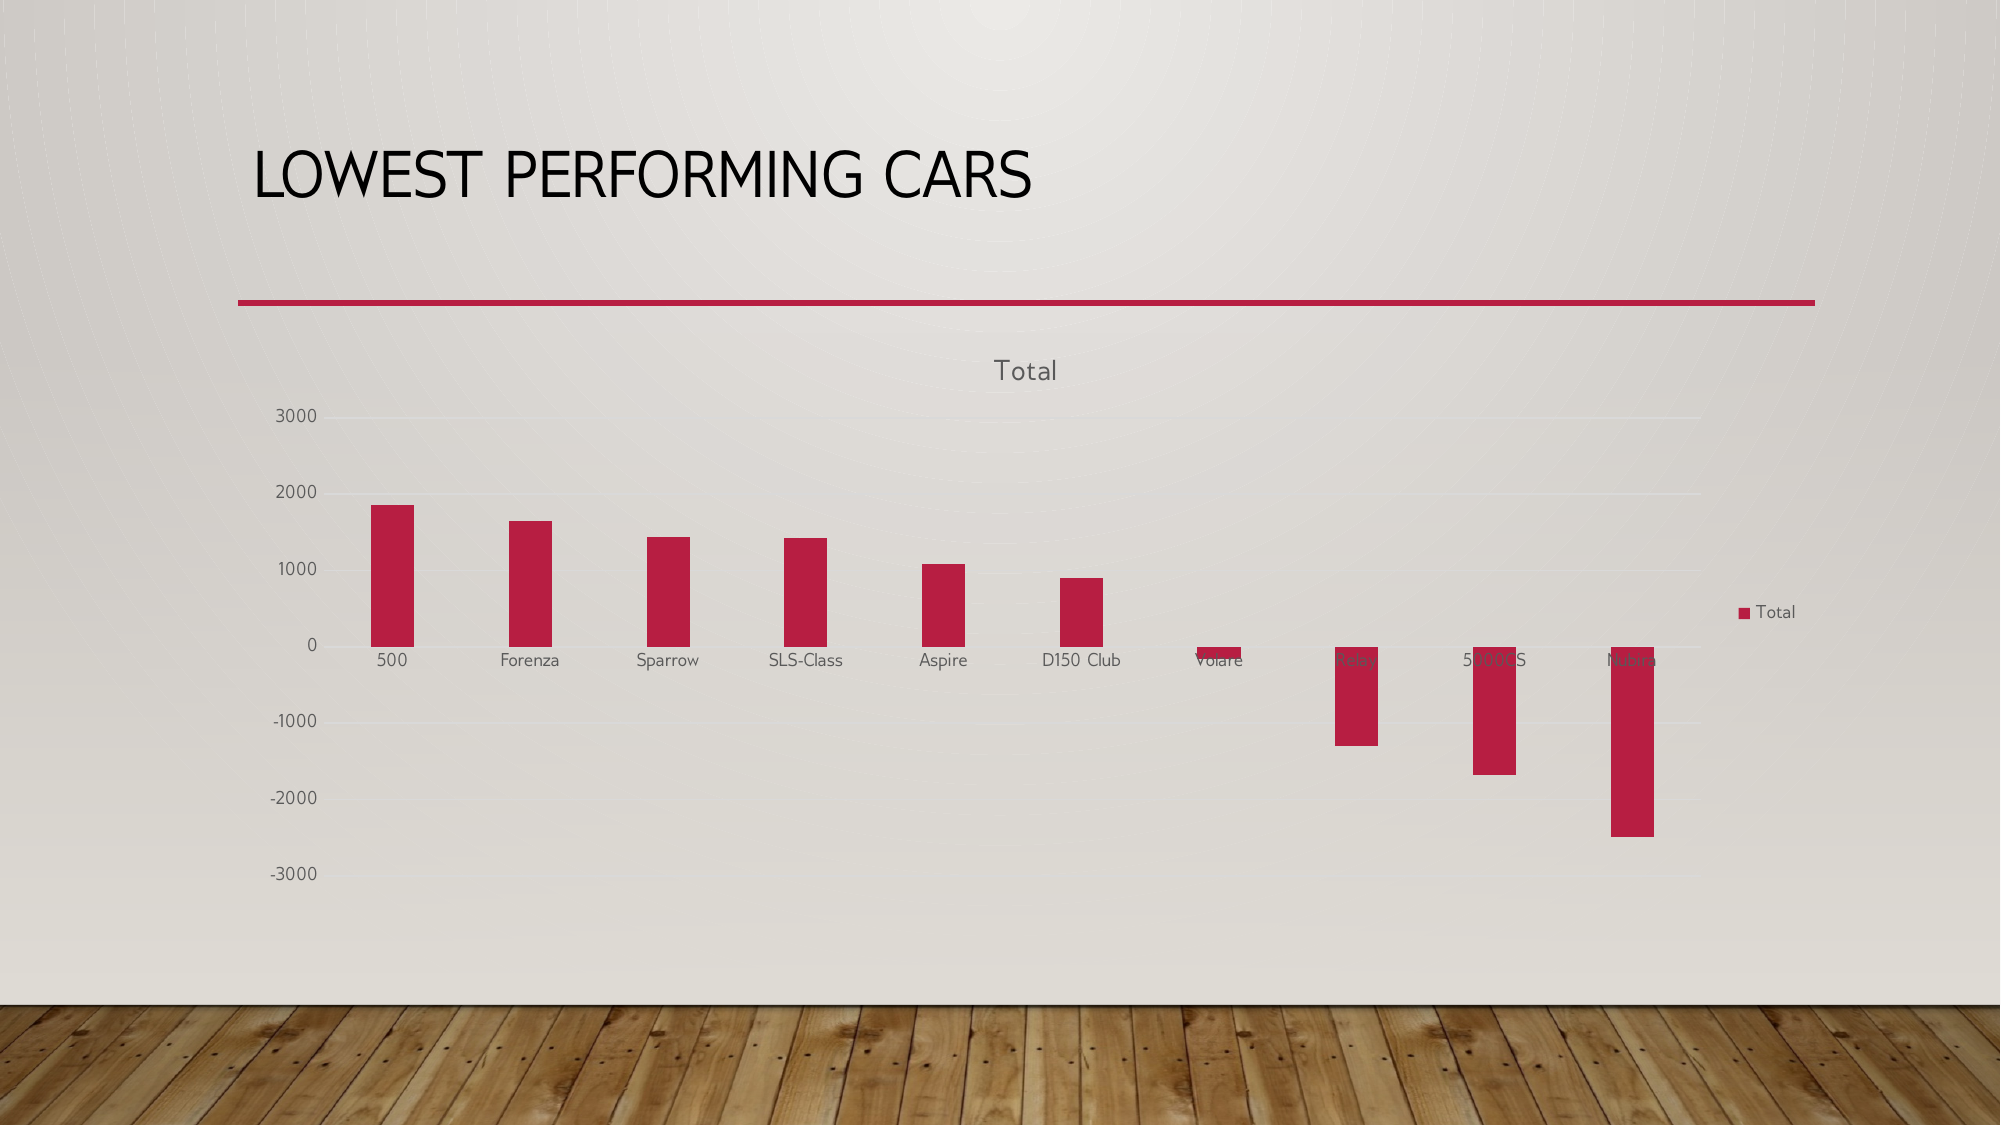

# Lowest performing cars

### Chart:

| Category | Total |
|---|---|
| 500 | 1857.7600000000002 |
| Forenza | 1649.7600000000002 |
| Sparrow | 1434.5599999999995 |
| SLS-Class | 1429.3600000000006 |
| Aspire | 1089.2400000000007 |
| D150 Club | 903.7200000000012 |
| Volare | -160.3199999999997 |
| Relay | -1296.7600000000002 |
| 5000CS | -1681.7999999999993 |
| Nubira | -2497.92 |